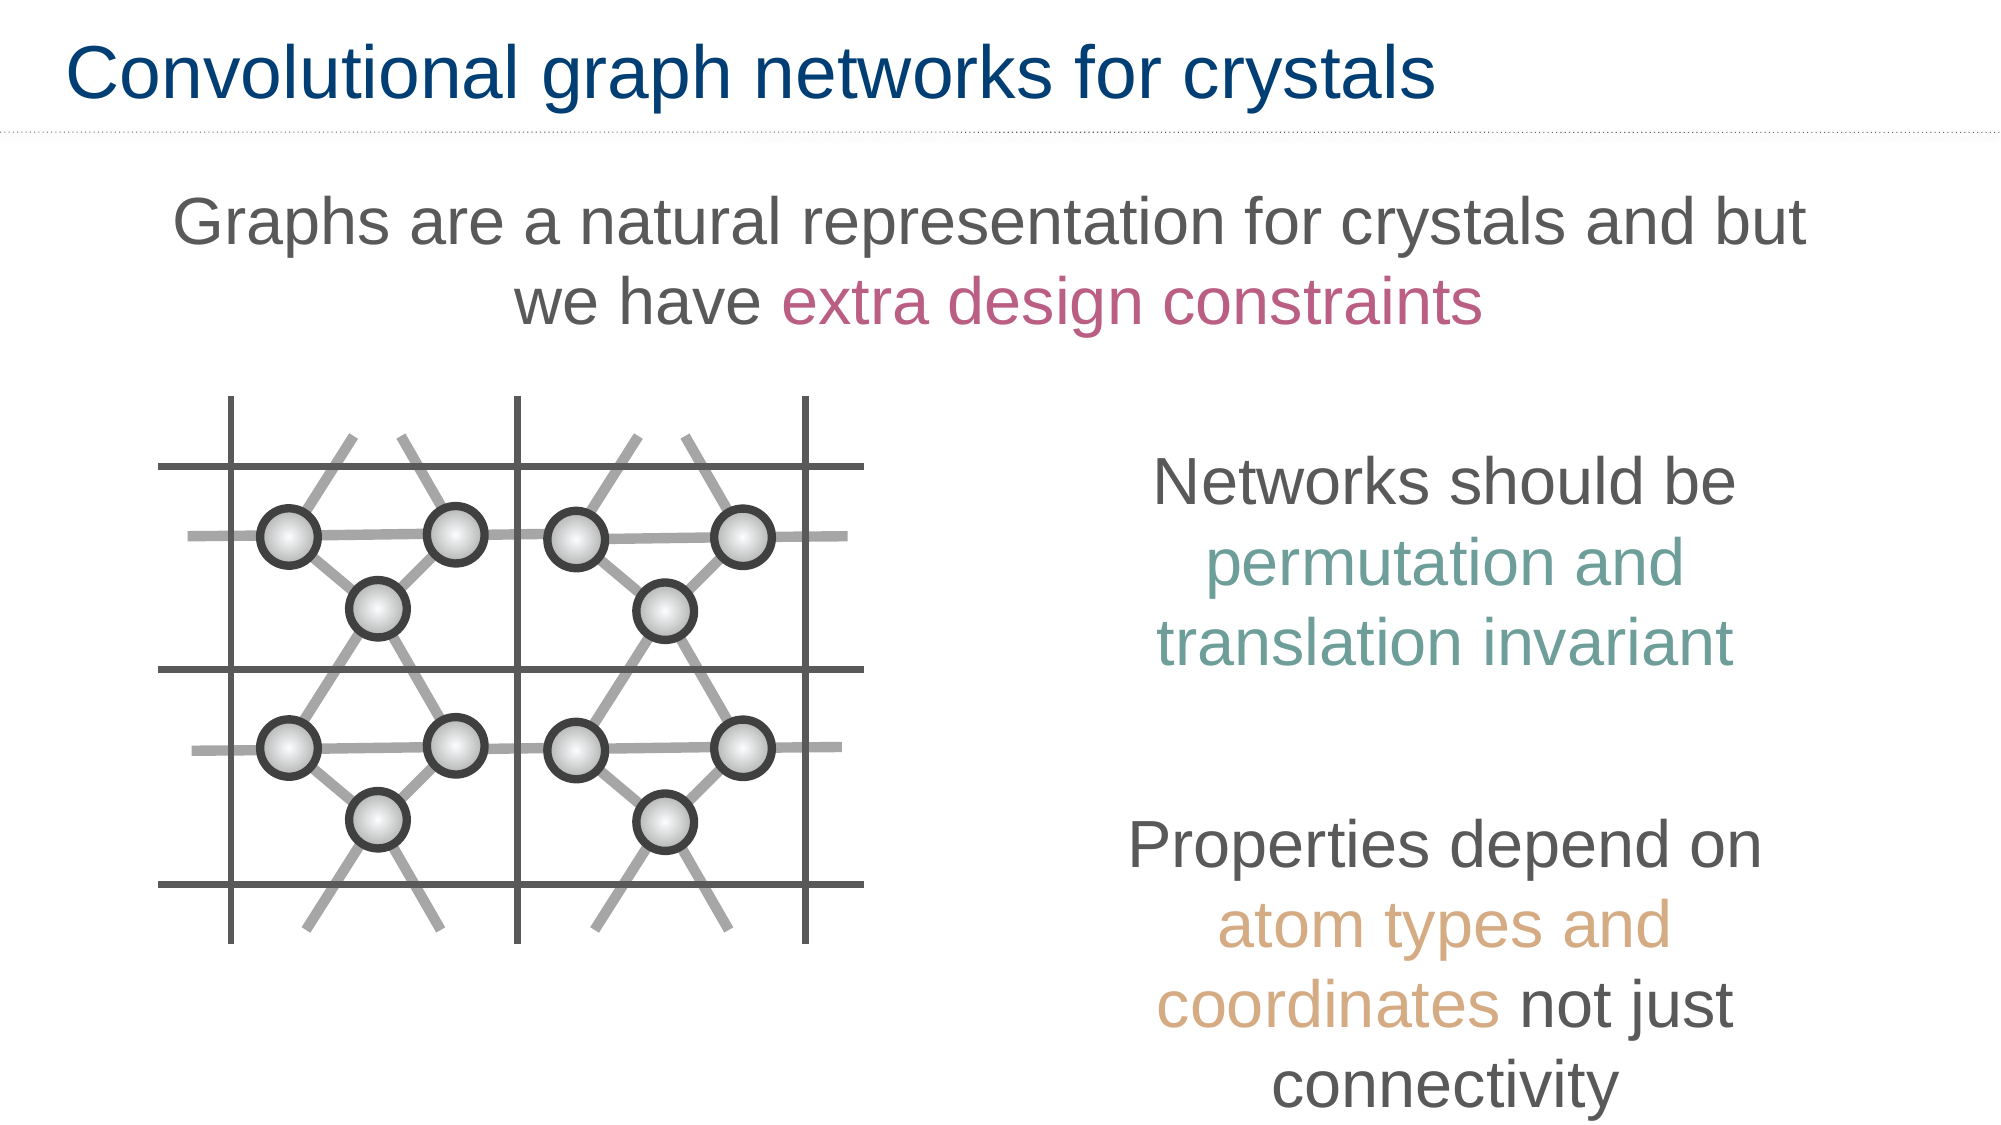

Convolutional graph networks for crystals
Graphs are a natural representation for crystals and but
we have extra design constraints

Networks should be permutation and translation invariant

Properties depend on atom types and coordinates not just connectivity